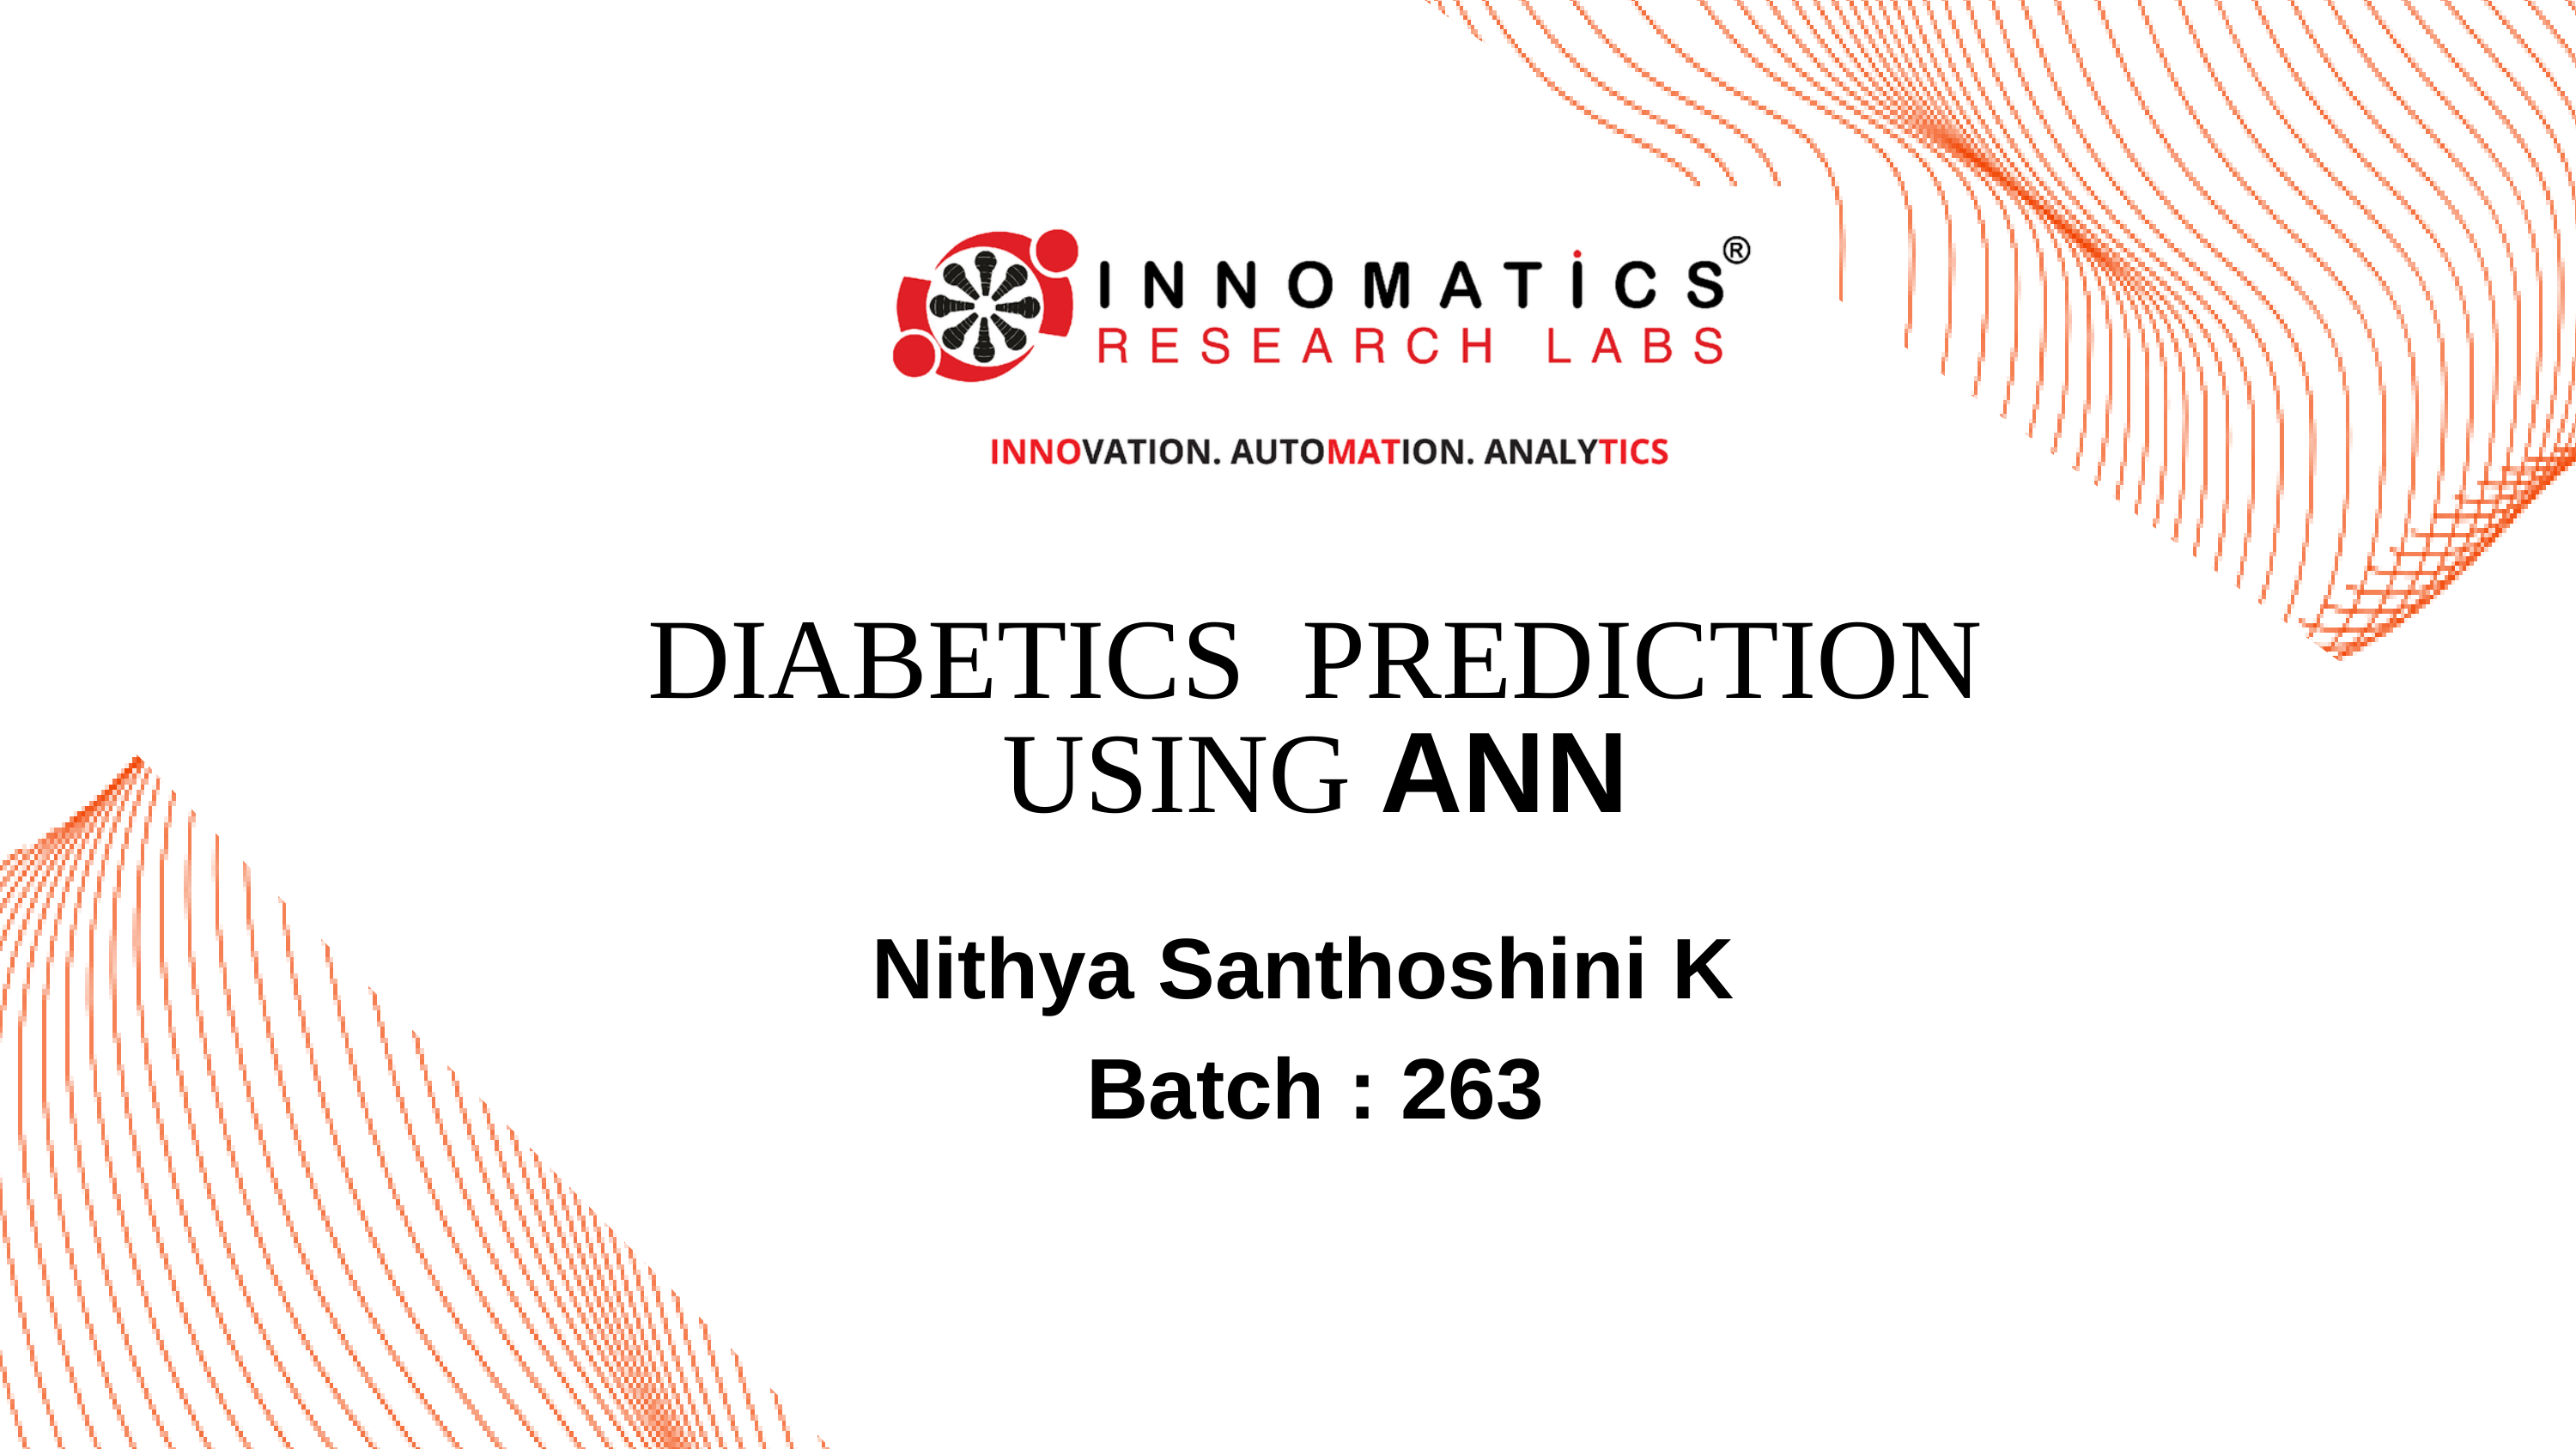

DIABETICS  PREDICTION USING ANN
Nithya Santhoshini K
Batch : 263